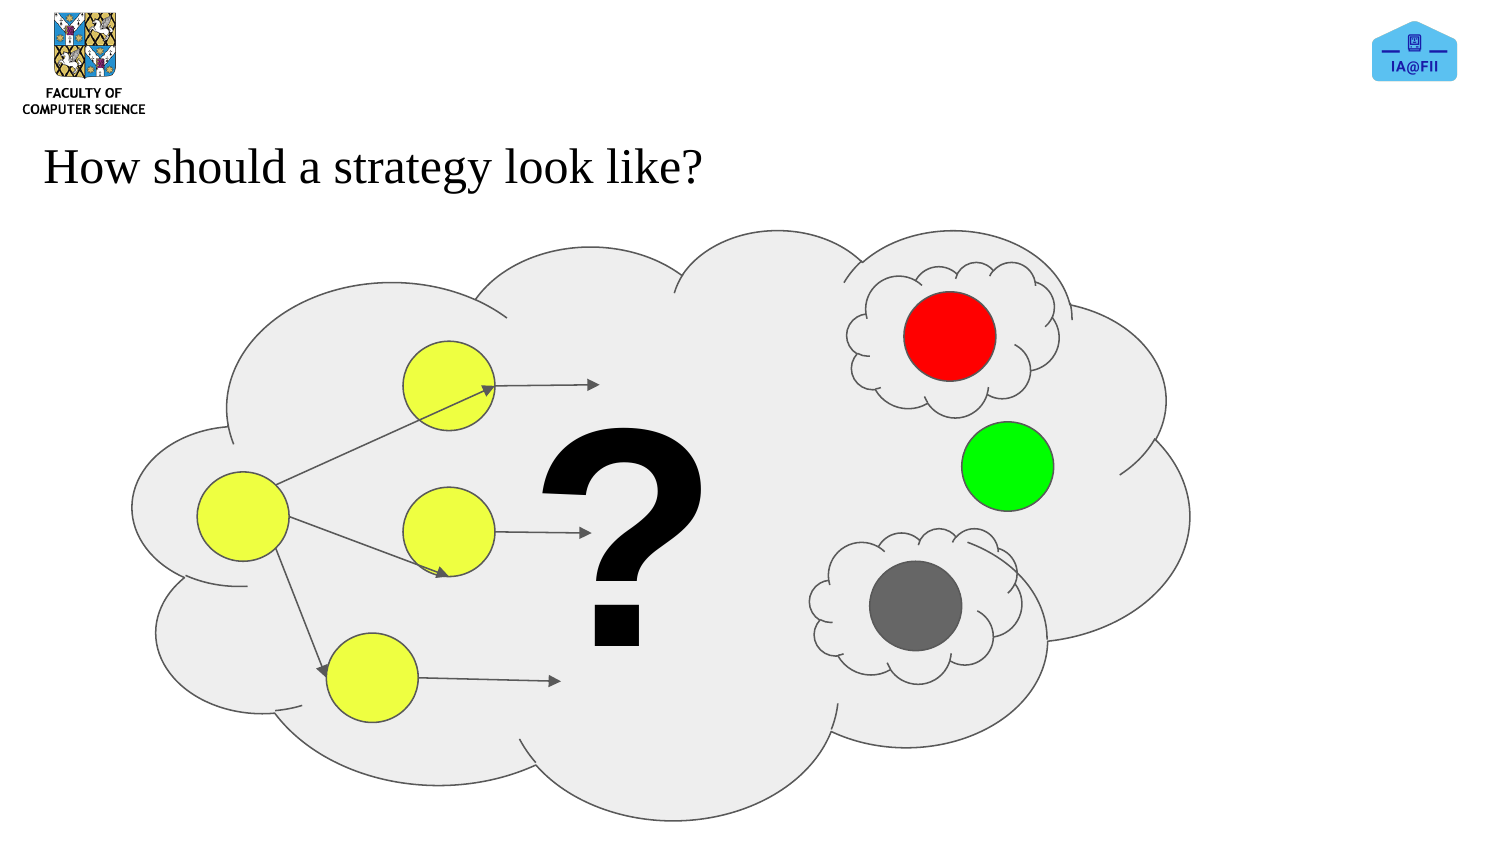

How should a strategy look like?

?